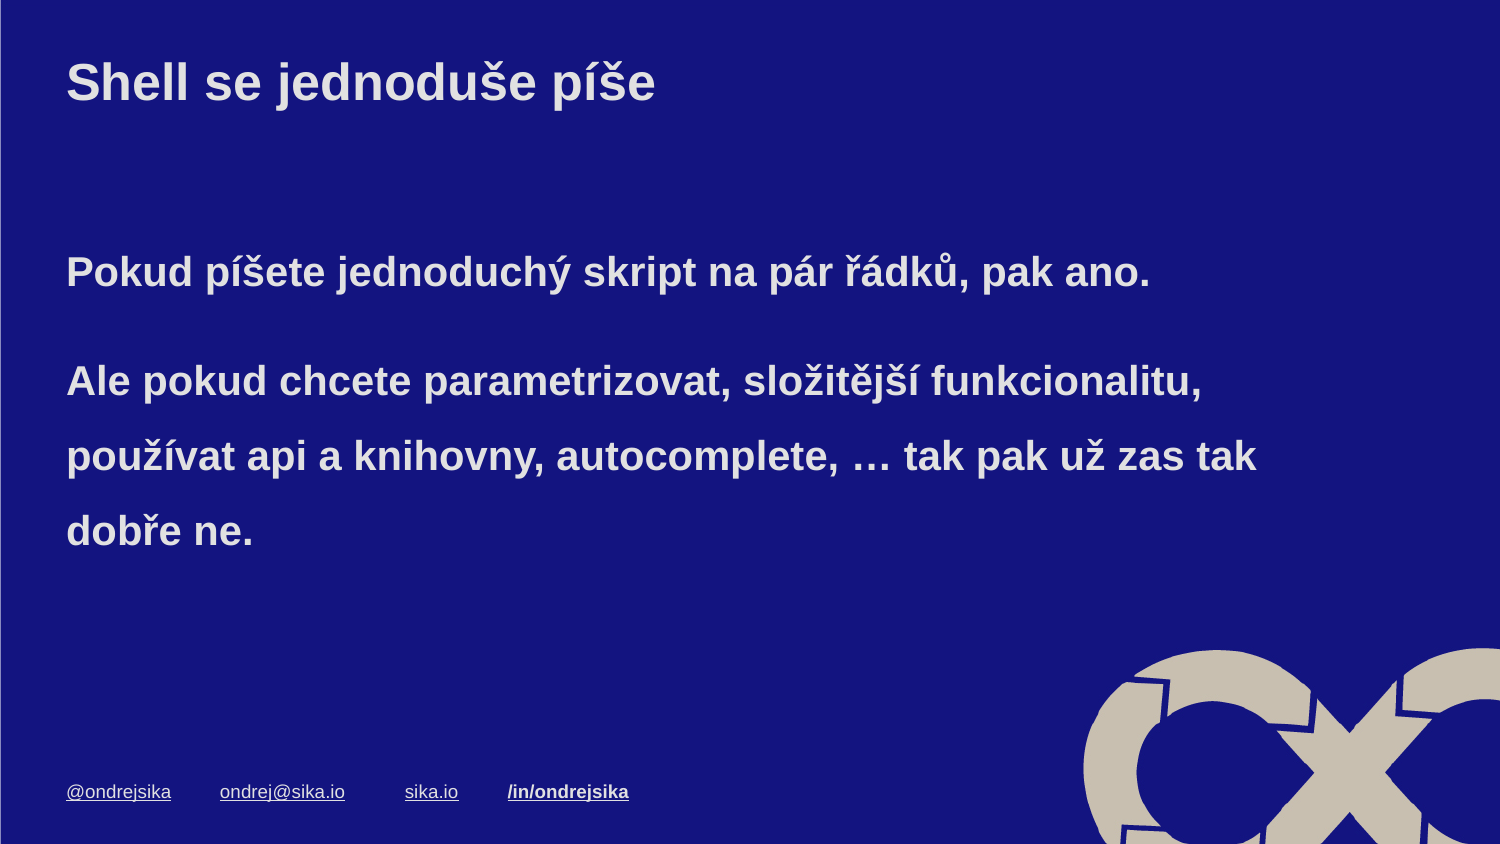

# Shell se jednoduše píše

Pokud píšete jednoduchý skript na pár řádků, pak ano.
Ale pokud chcete parametrizovat, složitější funkcionalitu, používat api a knihovny, autocomplete, … tak pak už zas tak dobře ne.